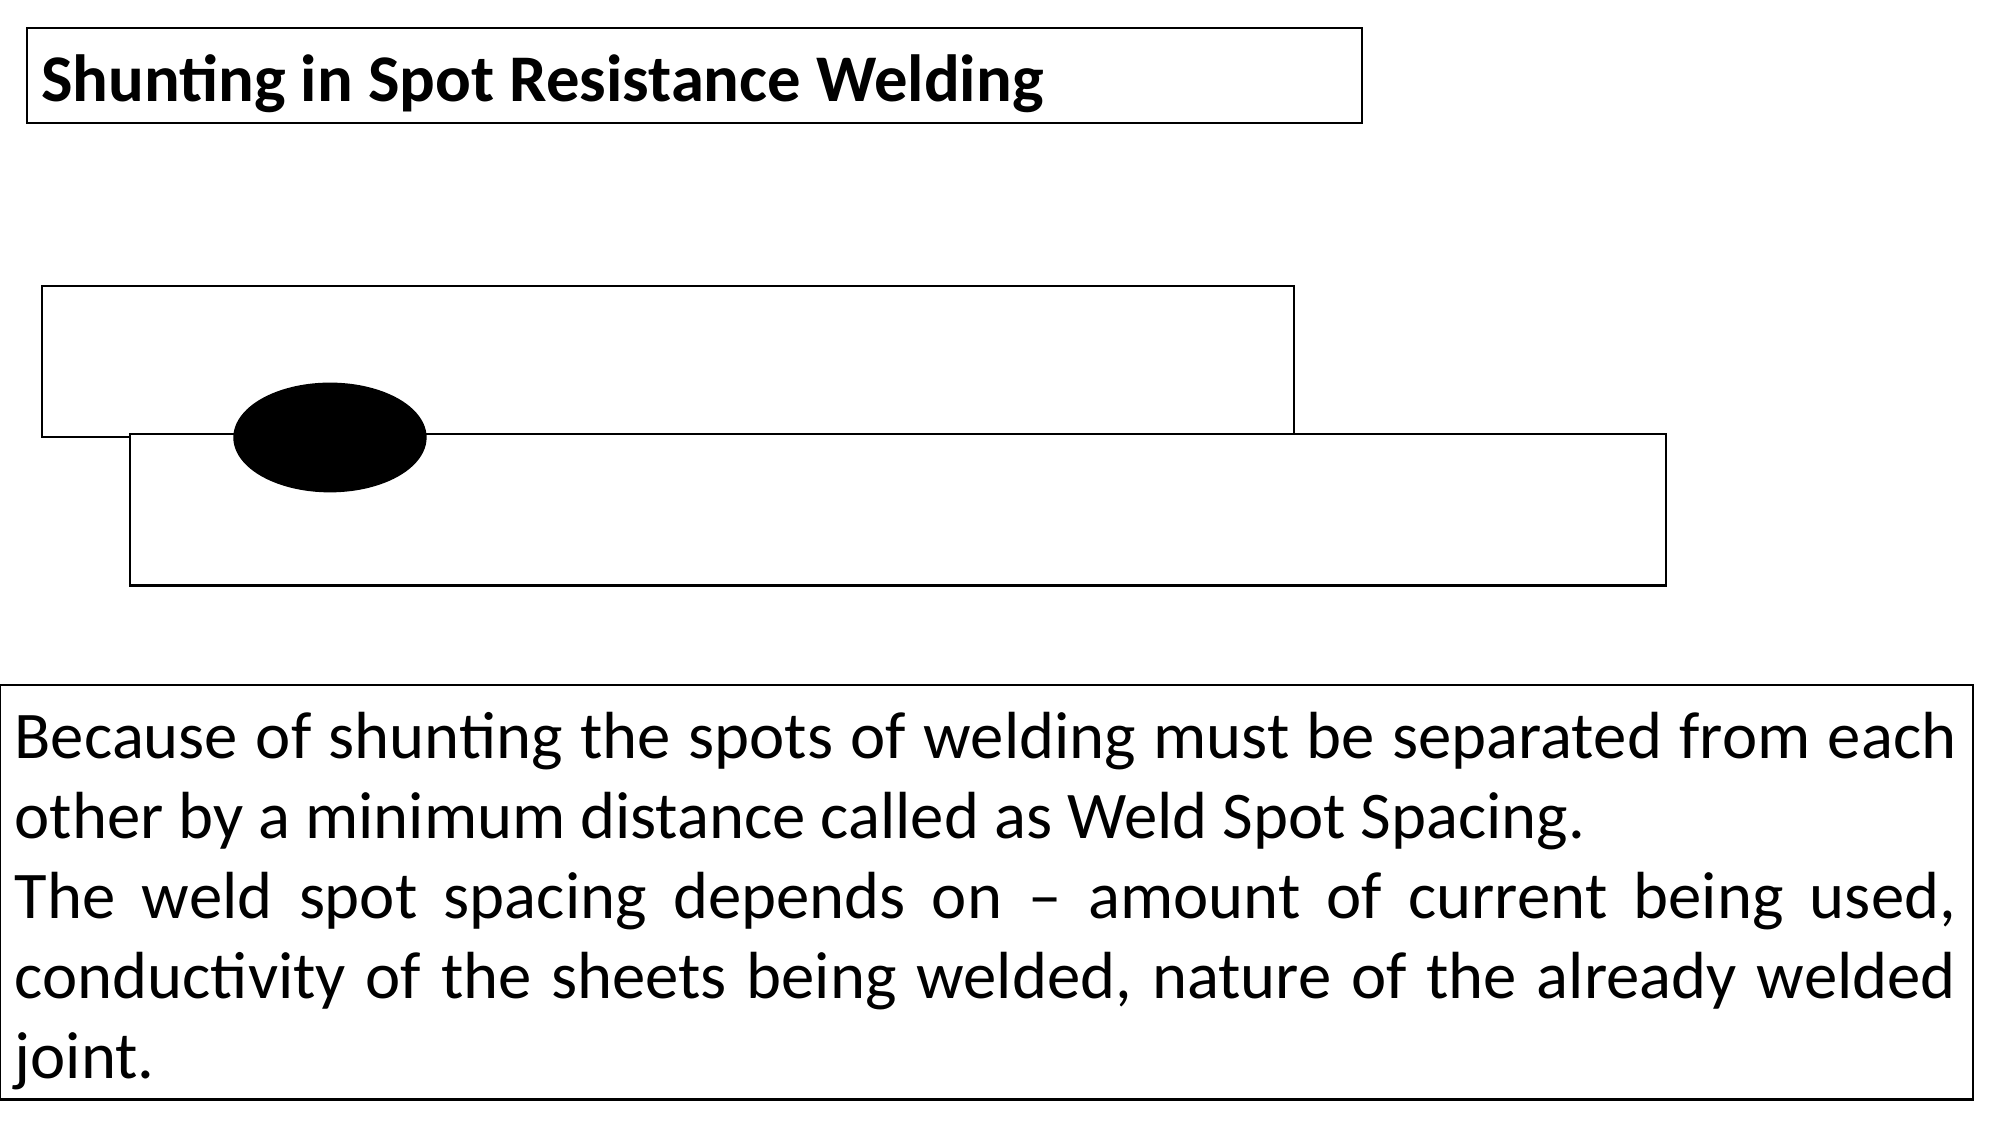

Shunting in Spot Resistance Welding

Because of shunting the spots of welding must be separated from each other by a minimum distance called as Weld Spot Spacing.
The weld spot spacing depends on – amount of current being used, conductivity of the sheets being welded, nature of the already welded joint.